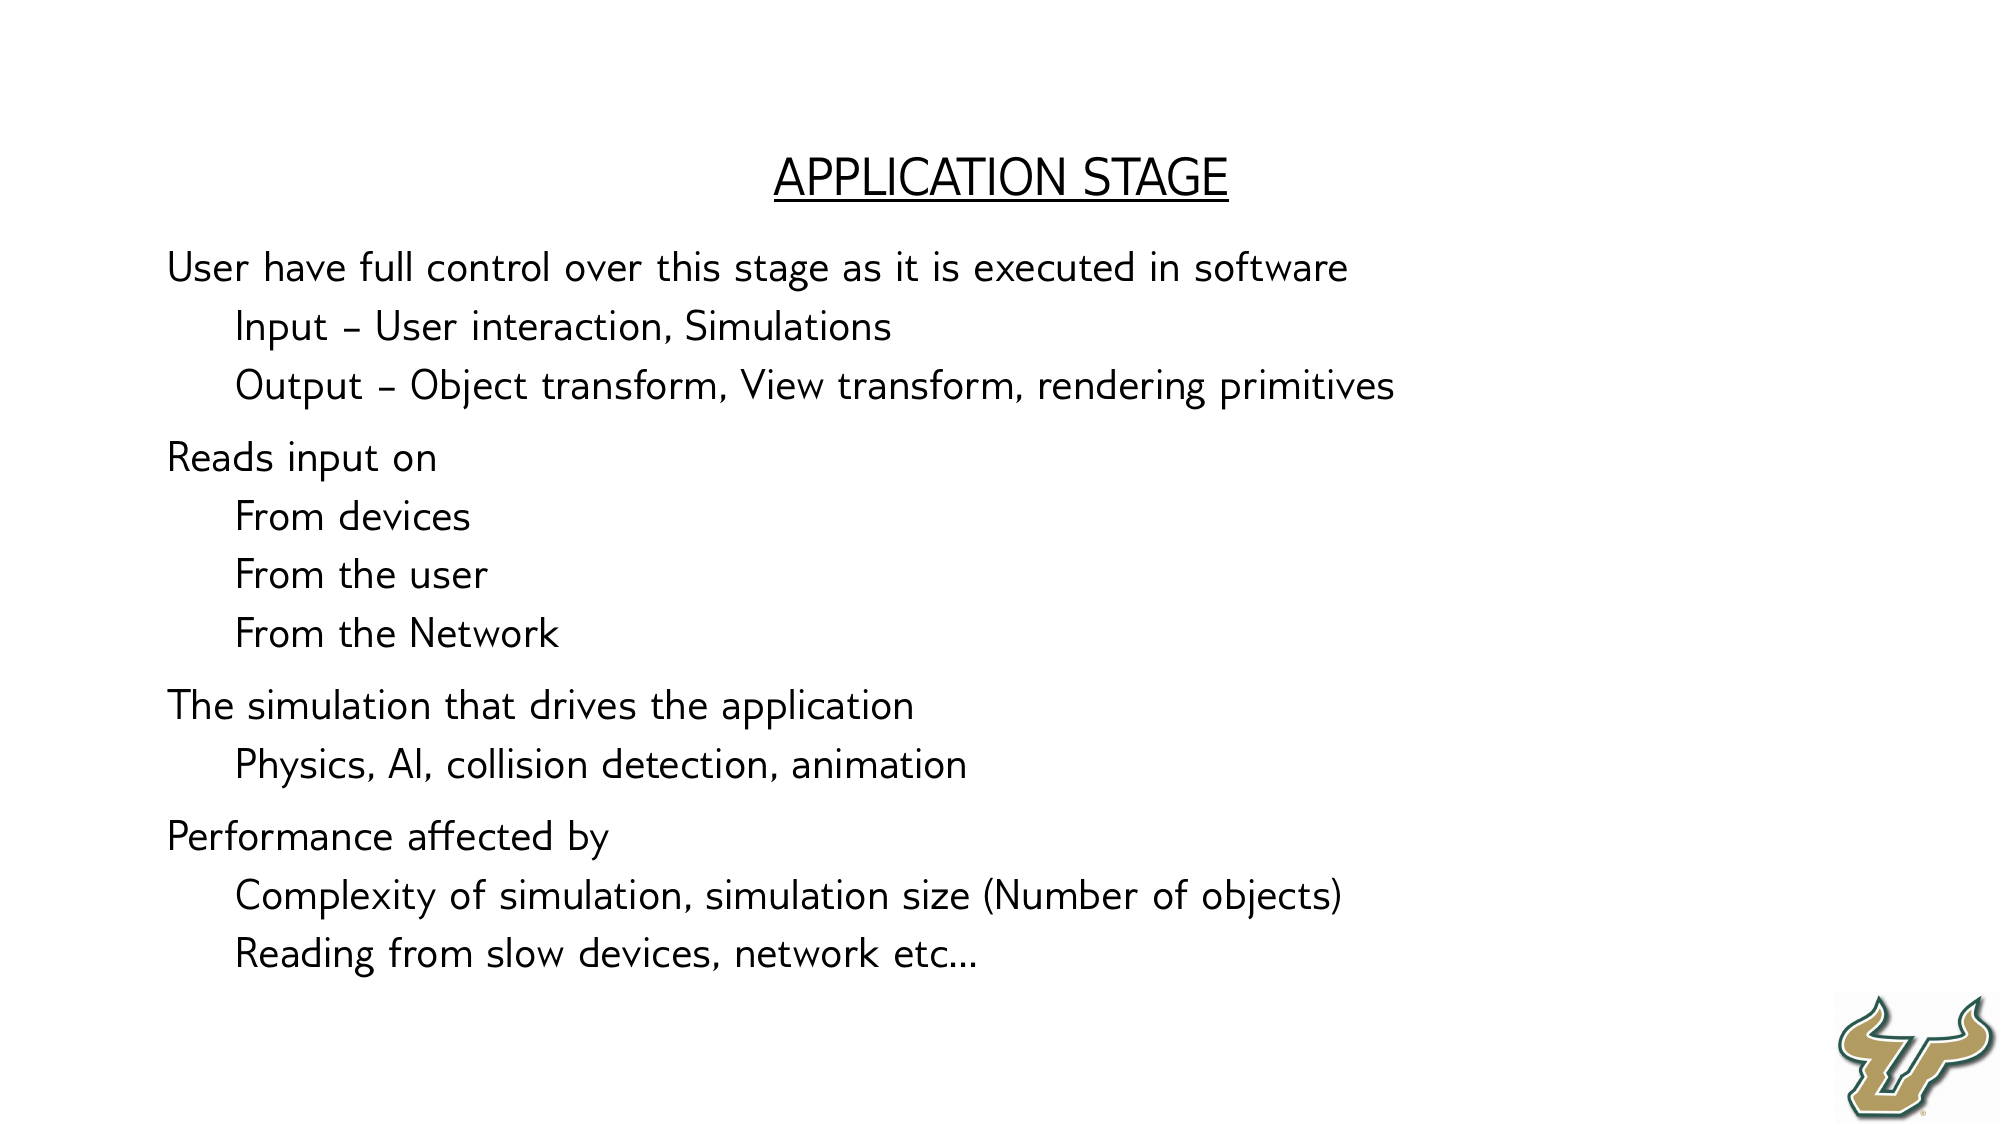

Application stage
User have full control over this stage as it is executed in software
Input – User interaction, Simulations
Output – Object transform, View transform, rendering primitives
Reads input on
From devices
From the user
From the Network
The simulation that drives the application
Physics, AI, collision detection, animation
Performance affected by
Complexity of simulation, simulation size (Number of objects)
Reading from slow devices, network etc...